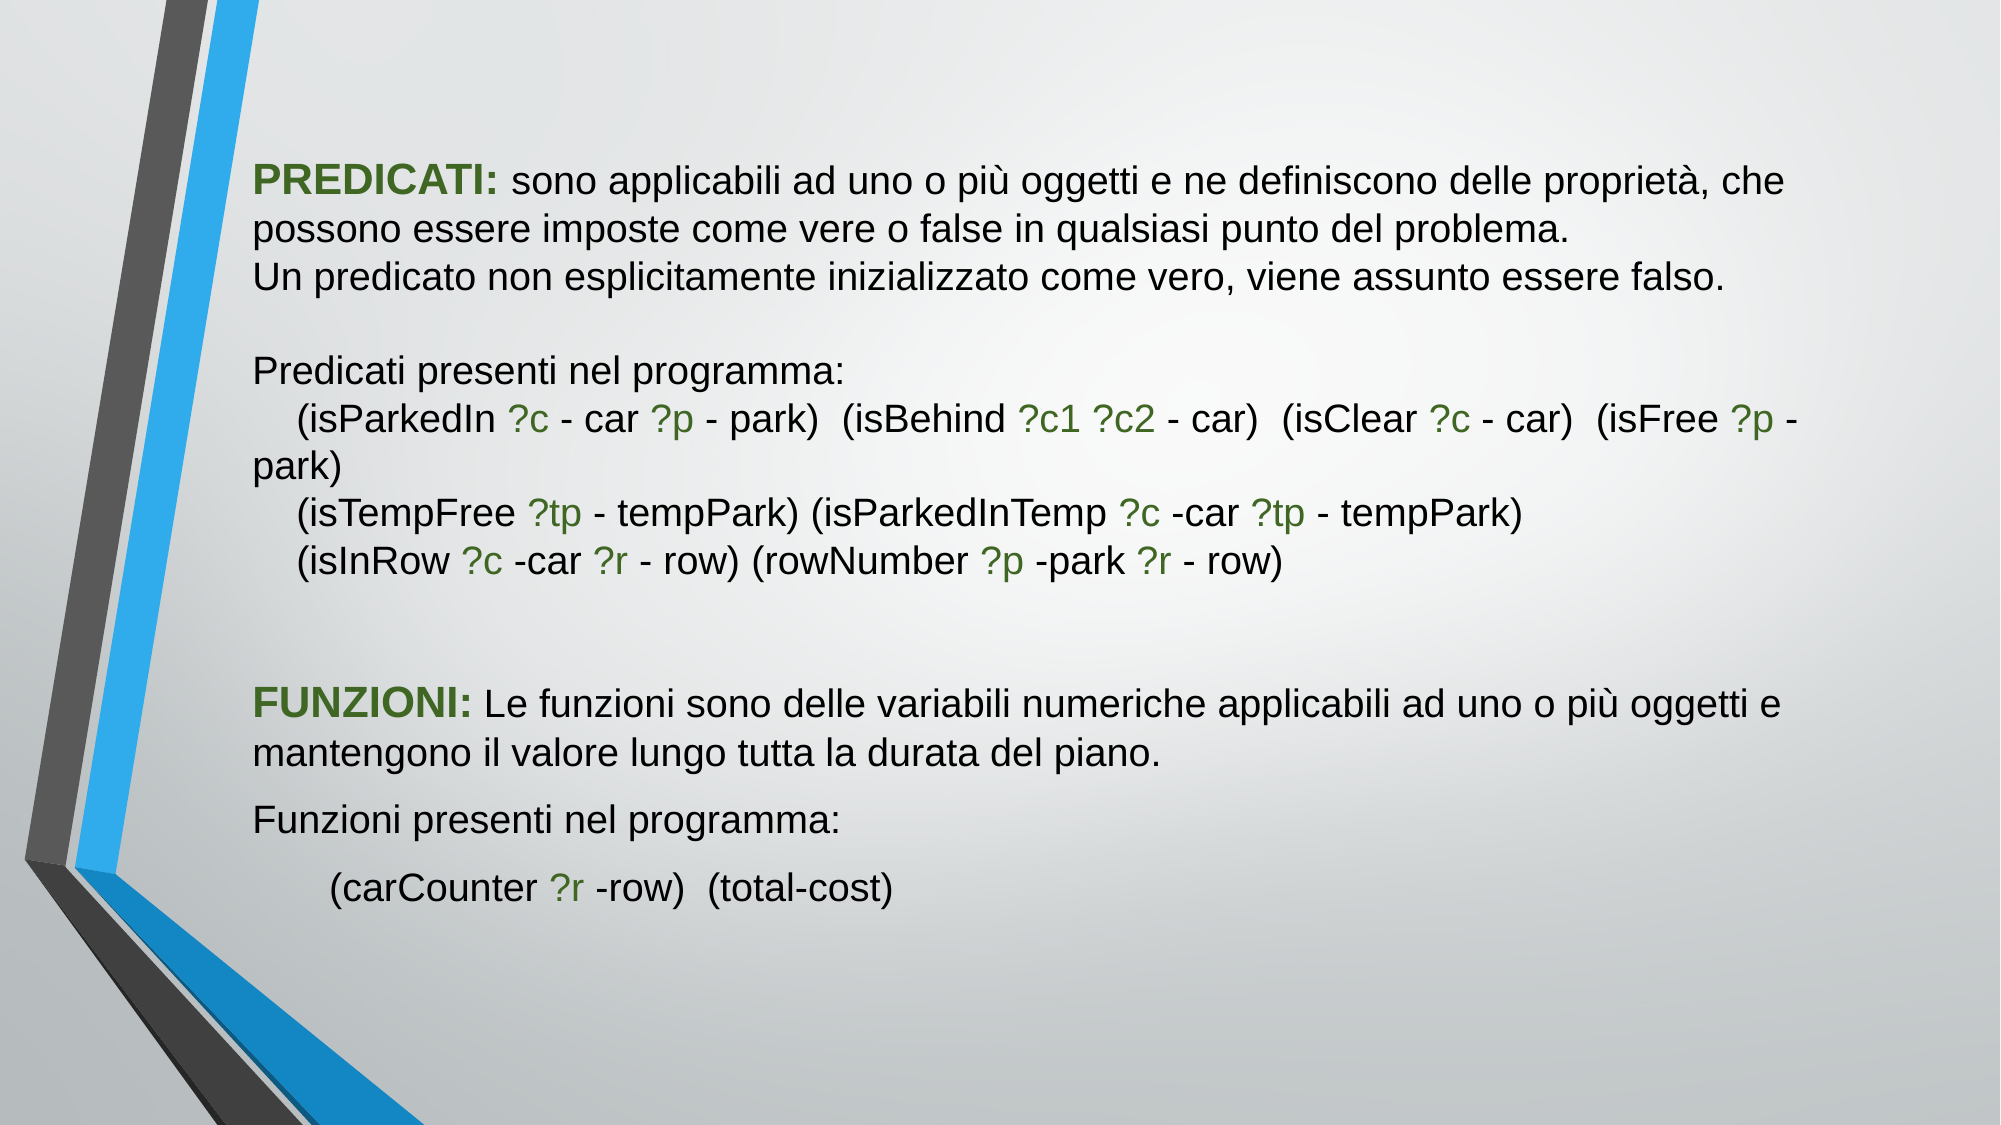

# PREDICATI: sono applicabili ad uno o più oggetti e ne definiscono delle proprietà, che possono essere imposte come vere o false in qualsiasi punto del problema.
Un predicato non esplicitamente inizializzato come vero, viene assunto essere falso.  
Predicati presenti nel programma:
    (isParkedIn ?c - car ?p - park)  (isBehind ?c1 ?c2 - car)  (isClear ?c - car)  (isFree ?p - park)
    (isTempFree ?tp - tempPark) (isParkedInTemp ?c -car ?tp - tempPark)
    (isInRow ?c -car ?r - row) (rowNumber ?p -park ?r - row)

FUNZIONI: Le funzioni sono delle variabili numeriche applicabili ad uno o più oggetti e mantengono il valore lungo tutta la durata del piano.
Funzioni presenti nel programma:
       (carCounter ?r -row) (total-cost)